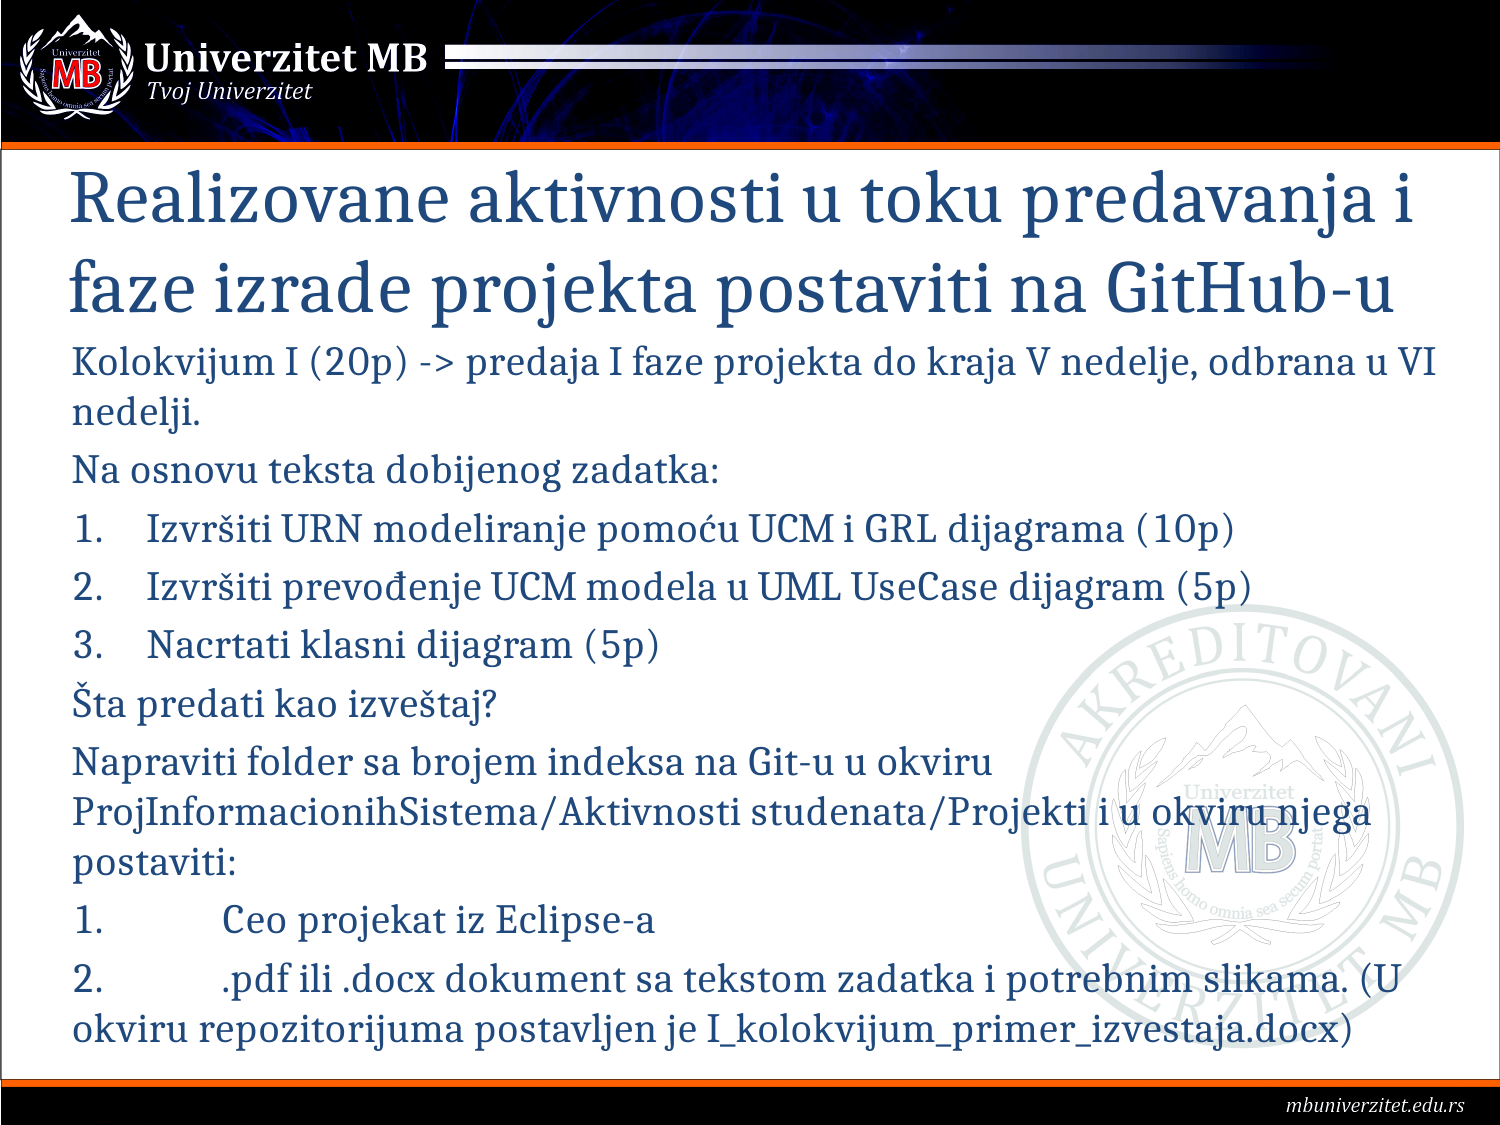

# Realizovane aktivnosti u toku predavanja i faze izrade projekta postaviti na GitHub-u
Kolokvijum I (20p) -> predaja I faze projekta do kraja V nedelje, odbrana u VI nedelji.
Na osnovu teksta dobijenog zadatka:
Izvršiti URN modeliranje pomoću UCM i GRL dijagrama (10p)
Izvršiti prevođenje UCM modela u UML UseCase dijagram (5p)
Nacrtati klasni dijagram (5p)
Šta predati kao izveštaj?
Napraviti folder sa brojem indeksa na Git-u u okviru ProjInformacionihSistema/Aktivnosti studenata/Projekti i u okviru njega postaviti:
1.	Ceo projekat iz Eclipse-a
2.	.pdf ili .docx dokument sa tekstom zadatka i potrebnim slikama. (U okviru repozitorijuma postavljen je I_kolokvijum_primer_izvestaja.docx)